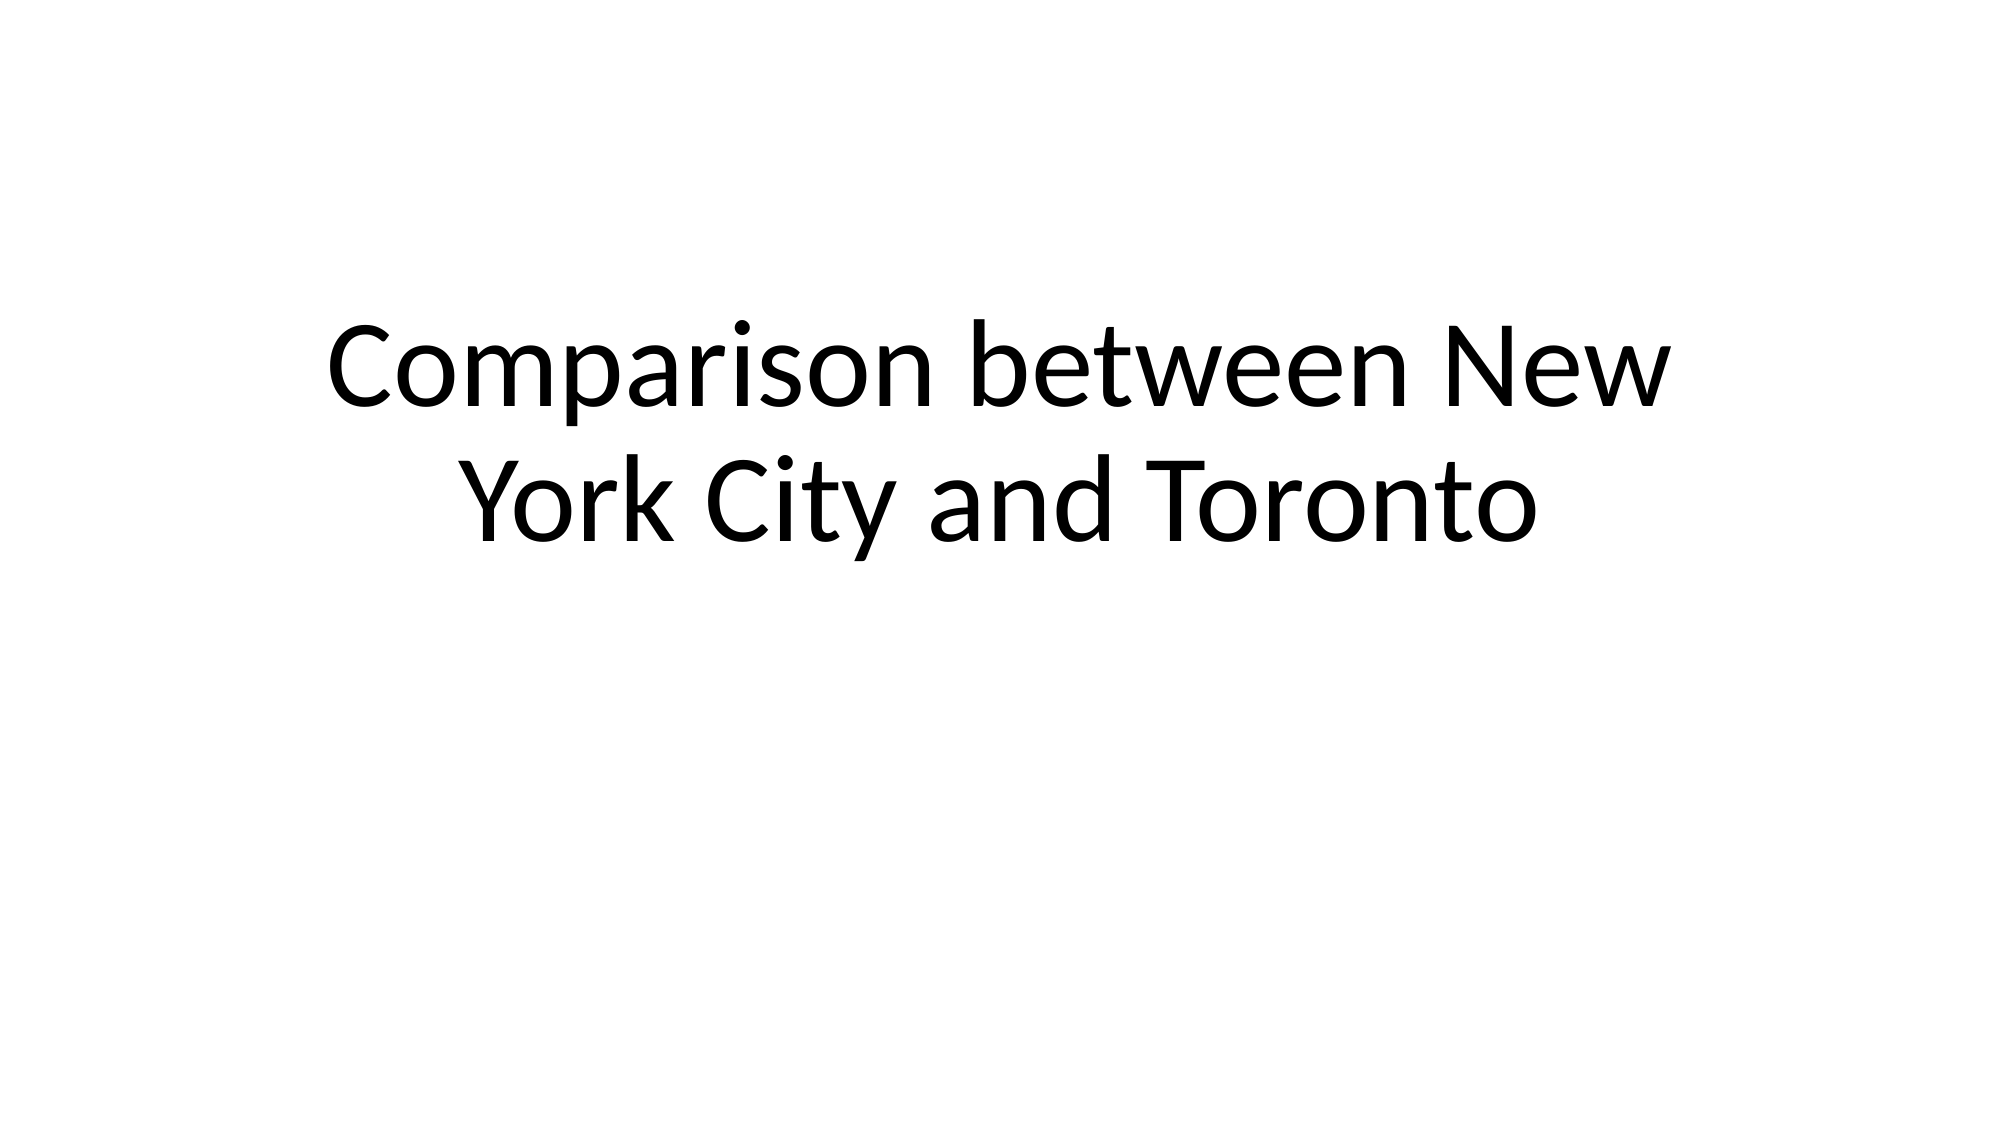

# Comparison between New York City and Toronto